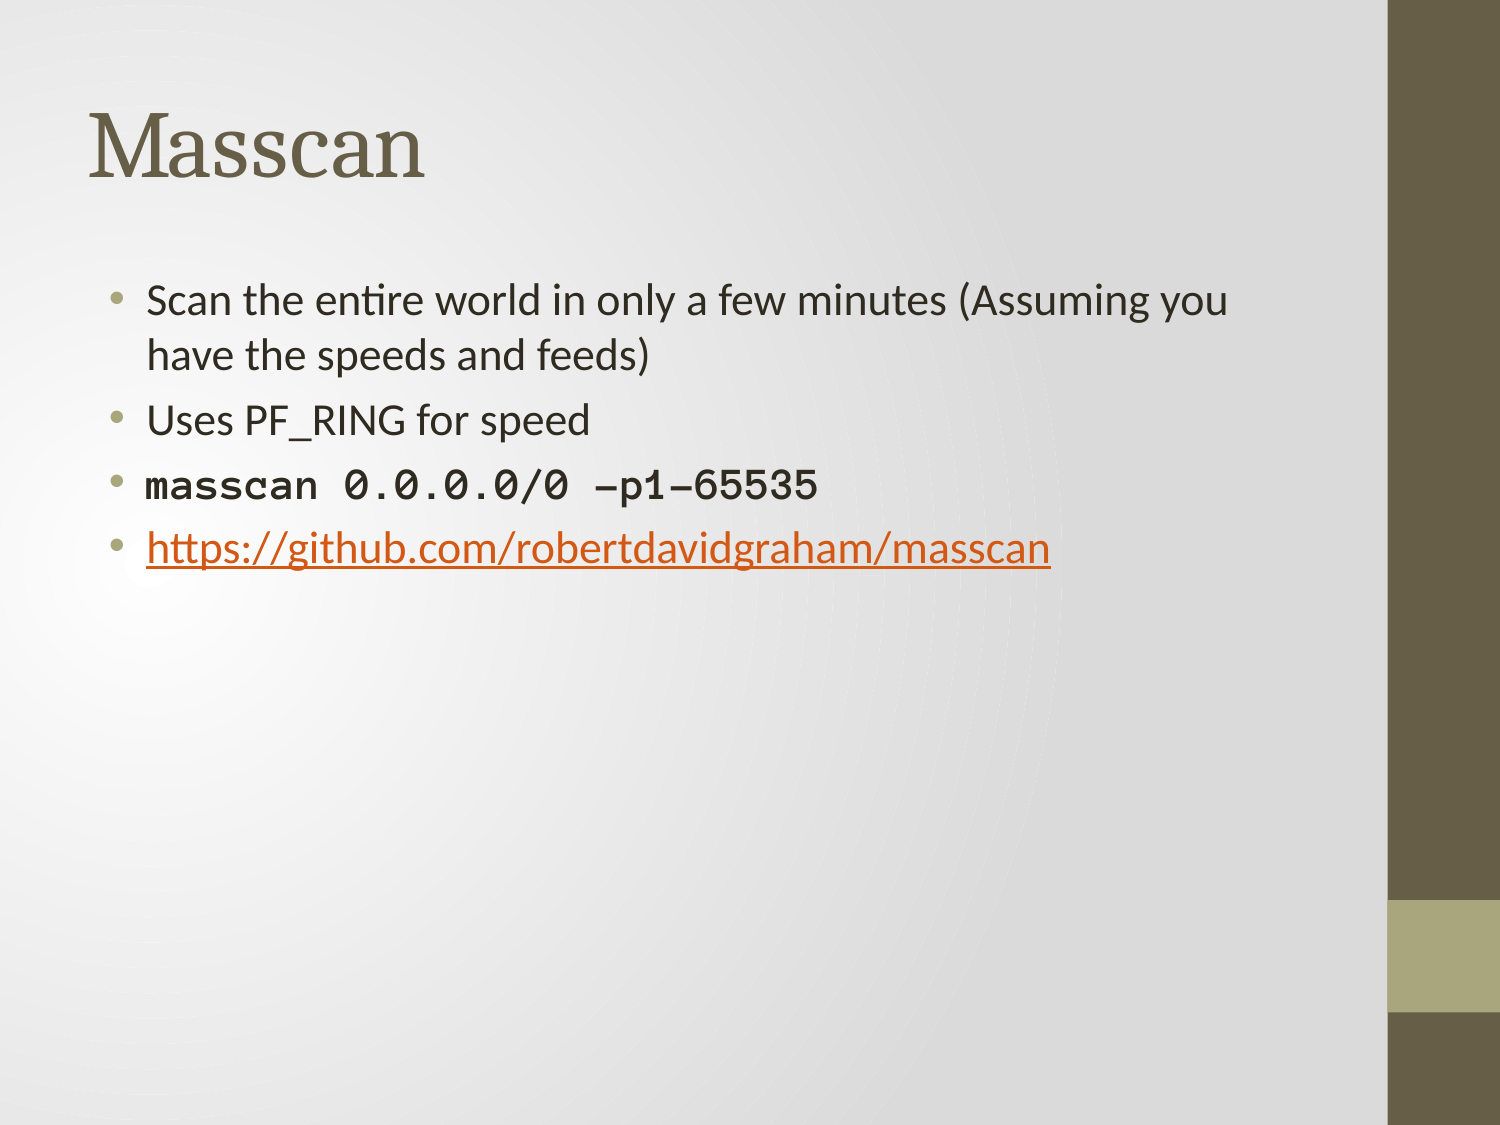

# Masscan
Scan the entire world in only a few minutes (Assuming you have the speeds and feeds)
Uses PF_RING for speed
masscan 0.0.0.0/0 –p1-65535
https://github.com/robertdavidgraham/masscan